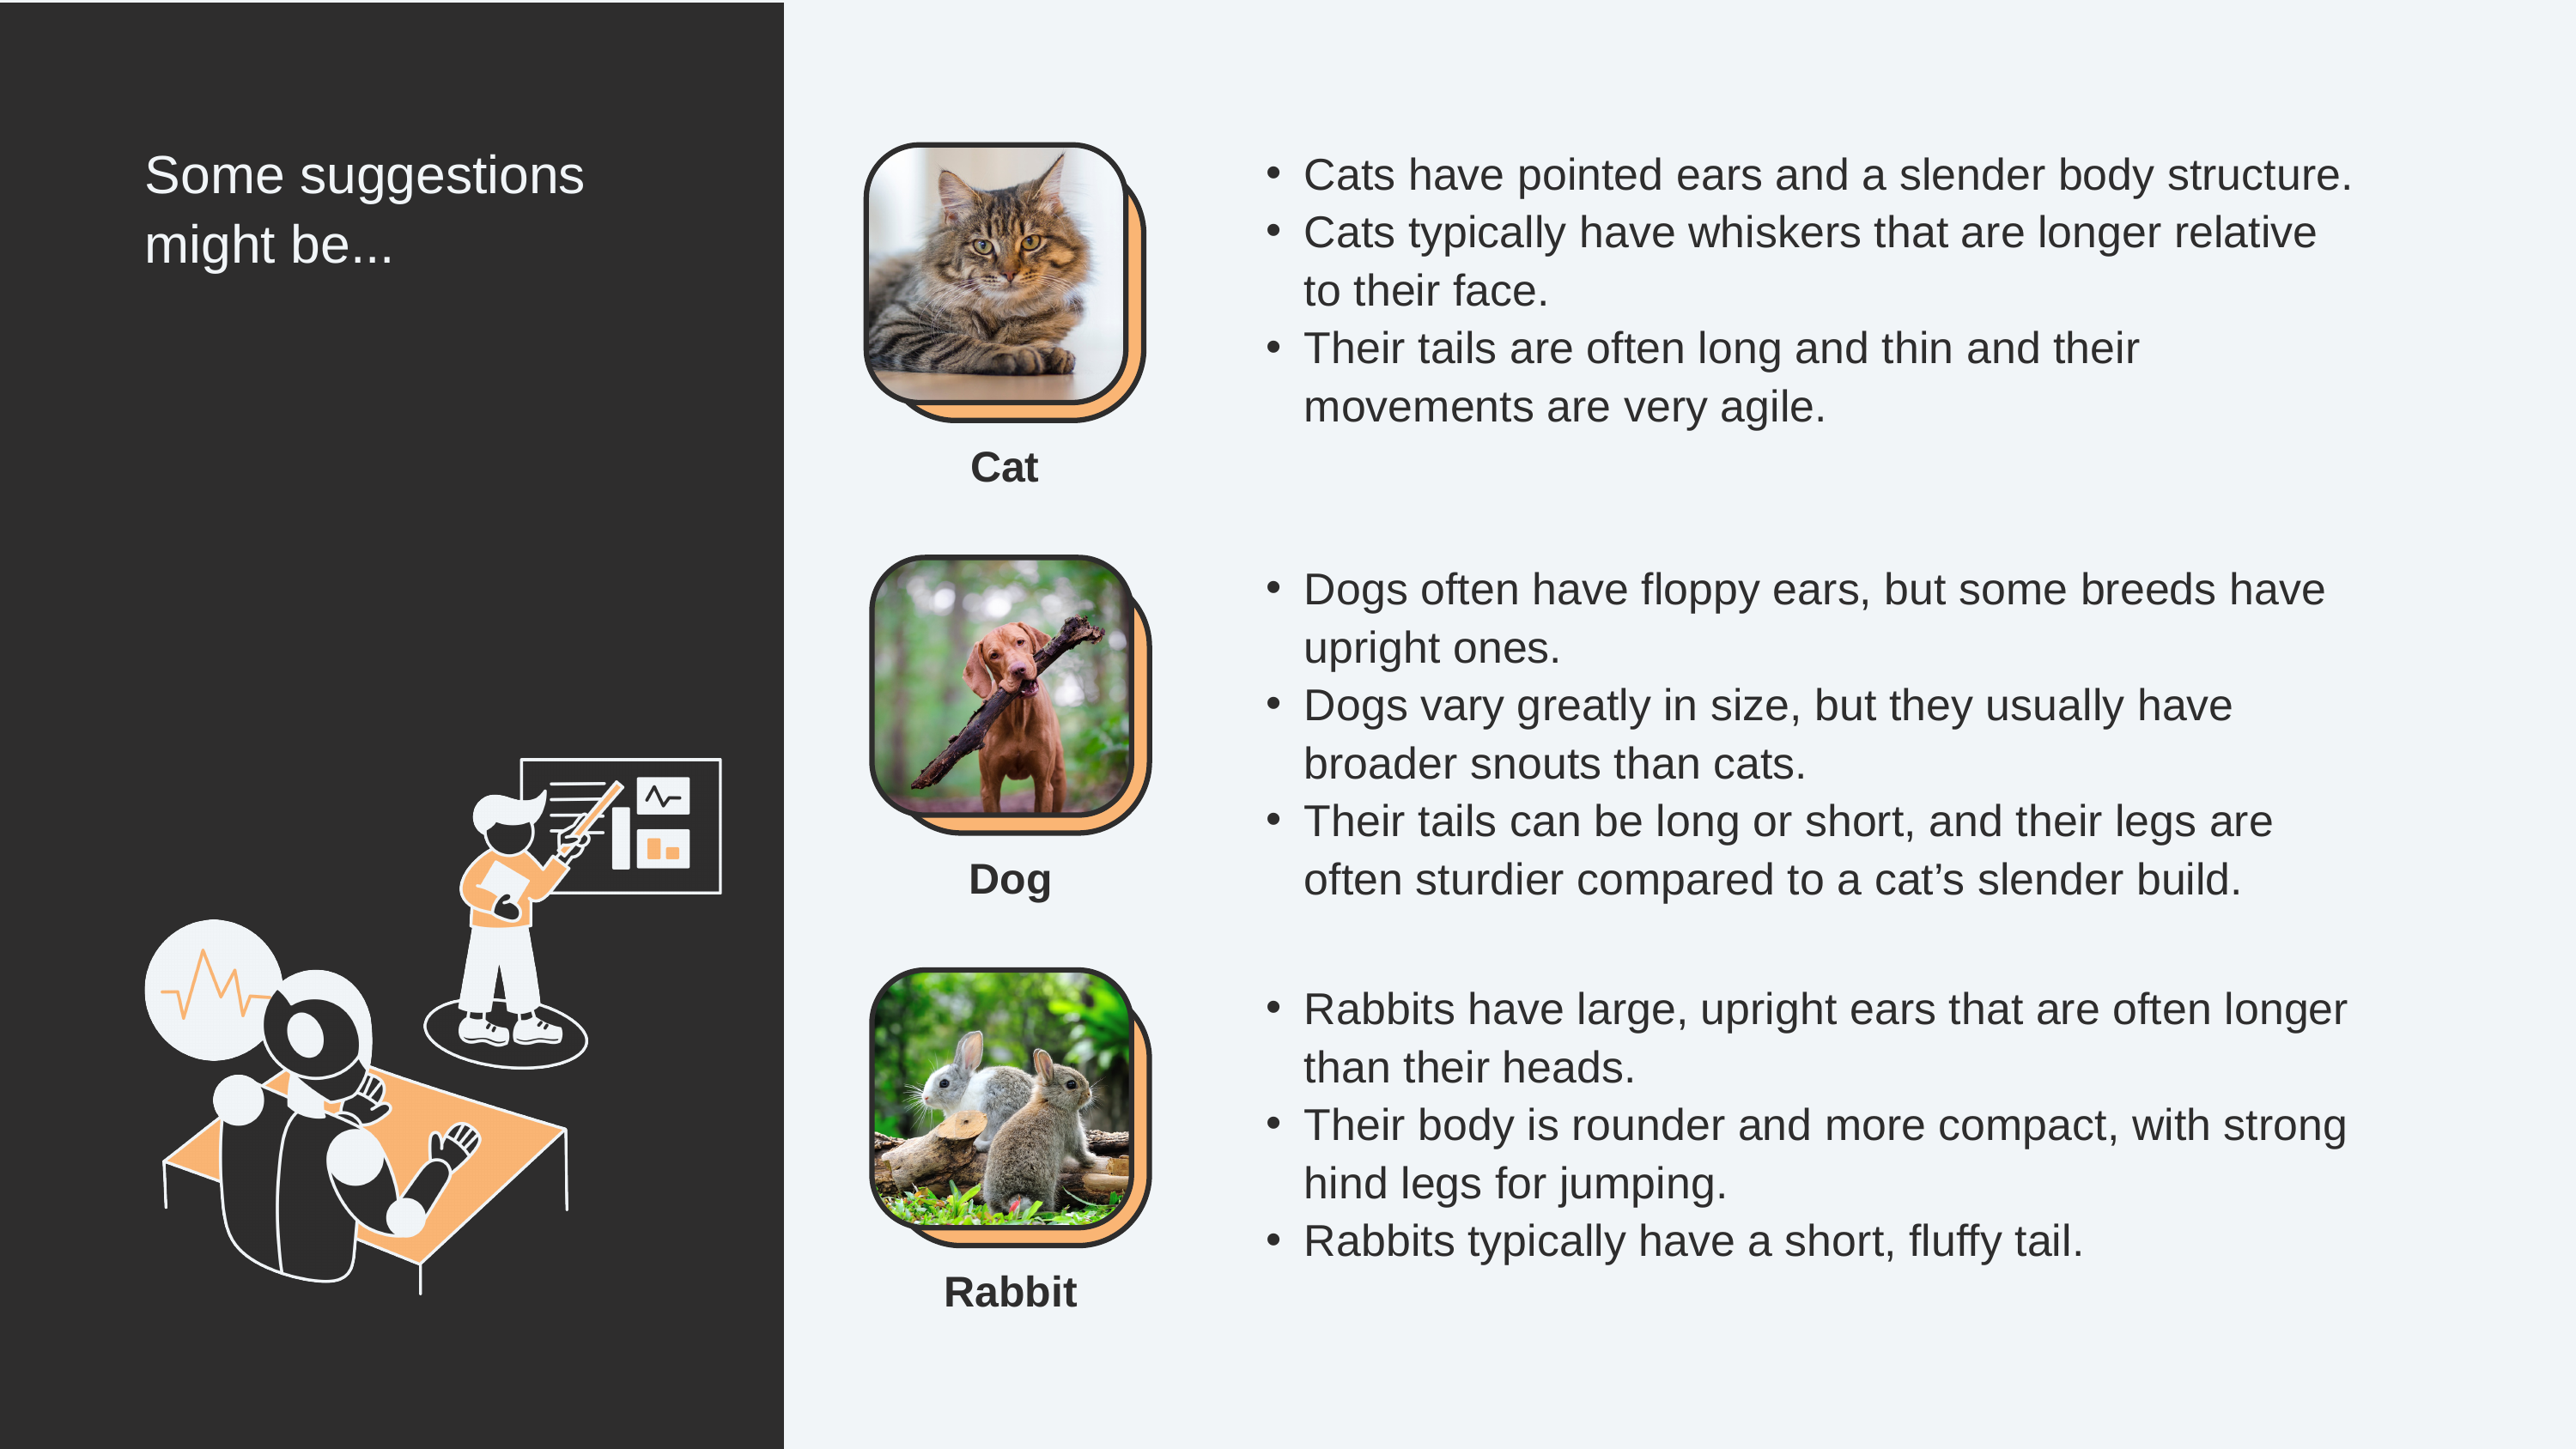

Some suggestions might be...
Cats have pointed ears and a slender body structure.
Cats typically have whiskers that are longer relative to their face.
Their tails are often long and thin and their movements are very agile.

Cat
Dogs often have floppy ears, but some breeds have upright ones.
Dogs vary greatly in size, but they usually have broader snouts than cats.
Their tails can be long or short, and their legs are often sturdier compared to a cat’s slender build.

Dog

Rabbits have large, upright ears that are often longer than their heads.
Their body is rounder and more compact, with strong hind legs for jumping.
Rabbits typically have a short, fluffy tail.

Rabbit